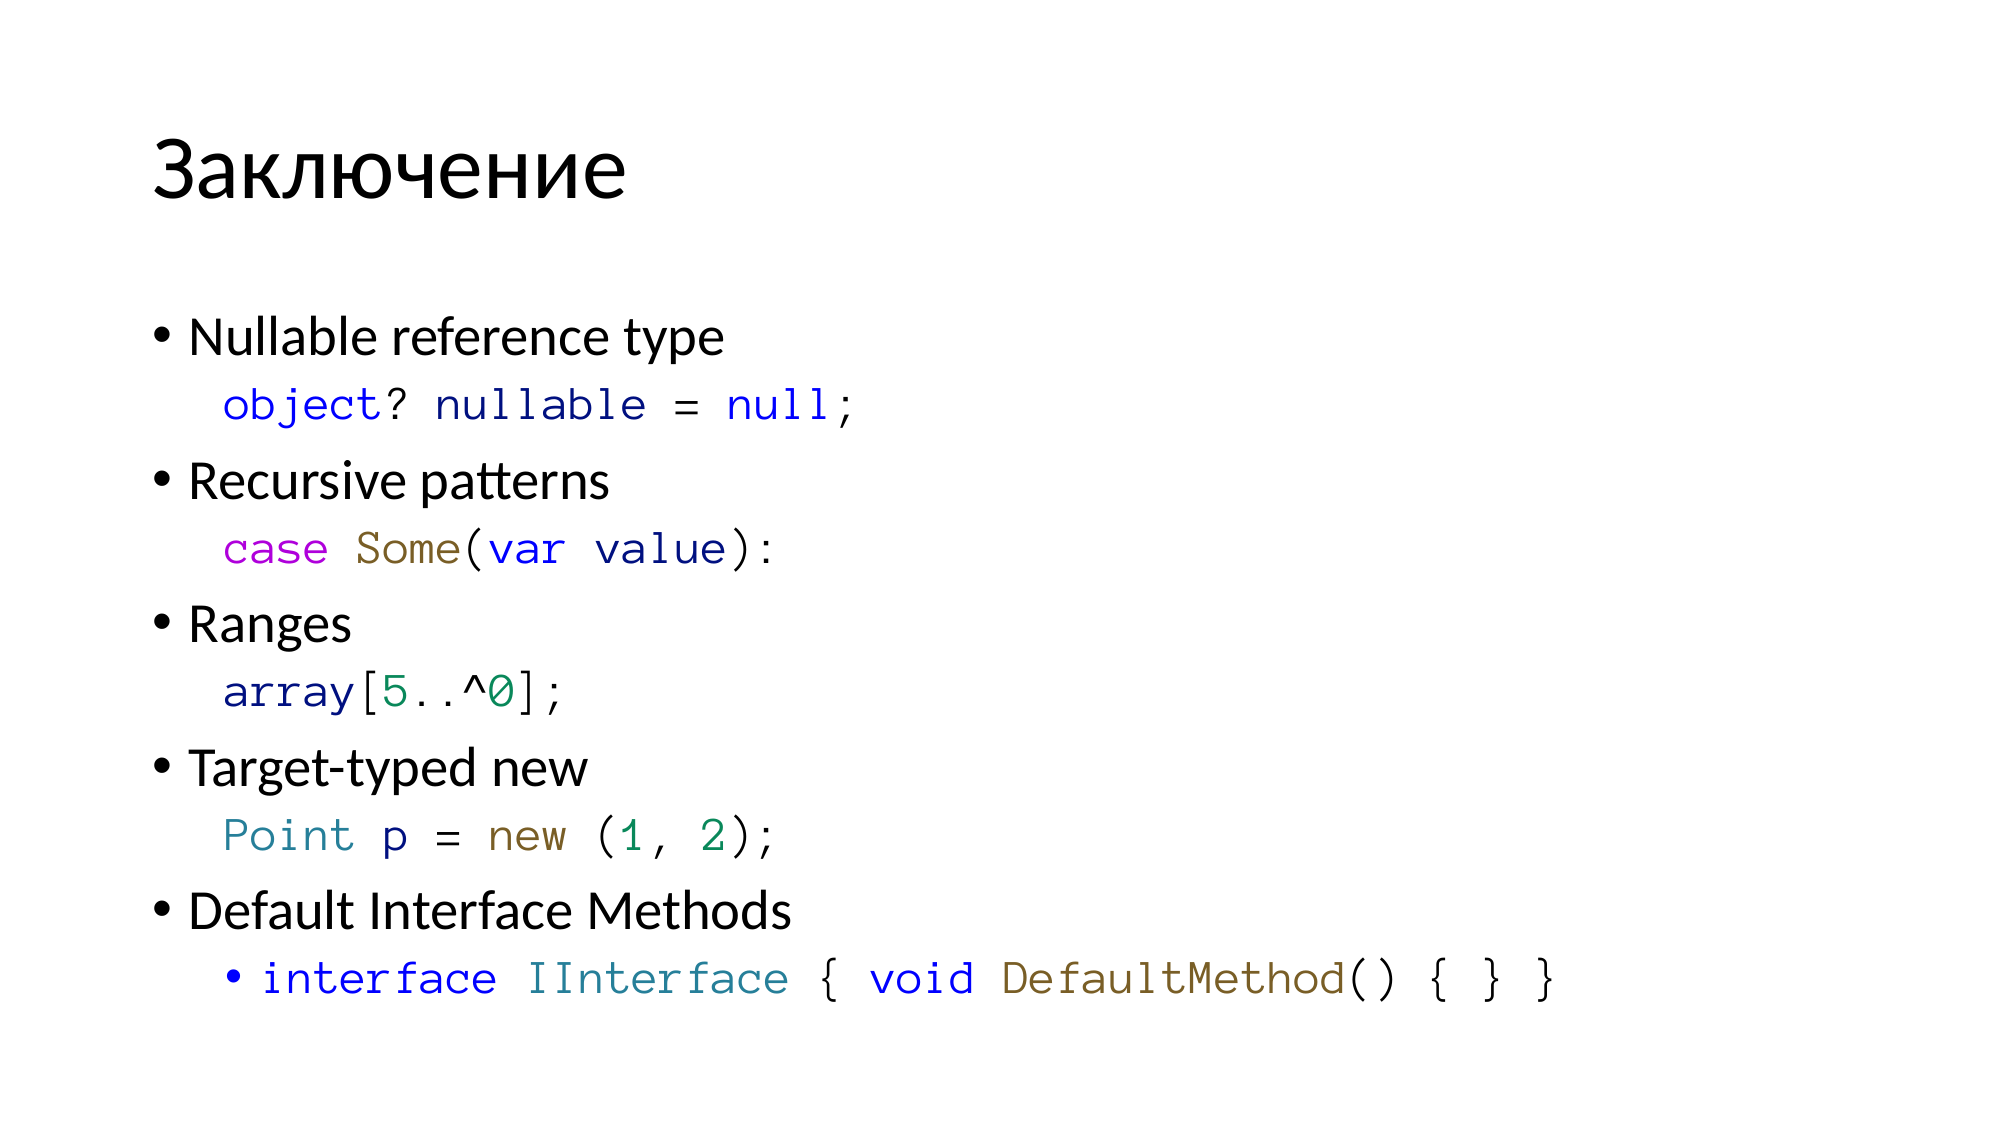

# Заключение
Nullable reference type
object? nullable = null;
Recursive patterns
case Some(var value):
Ranges
array[5..^0];
Target-typed new
Point p = new (1, 2);
Default Interface Methods
interface IInterface { void DefaultMethod() { } }